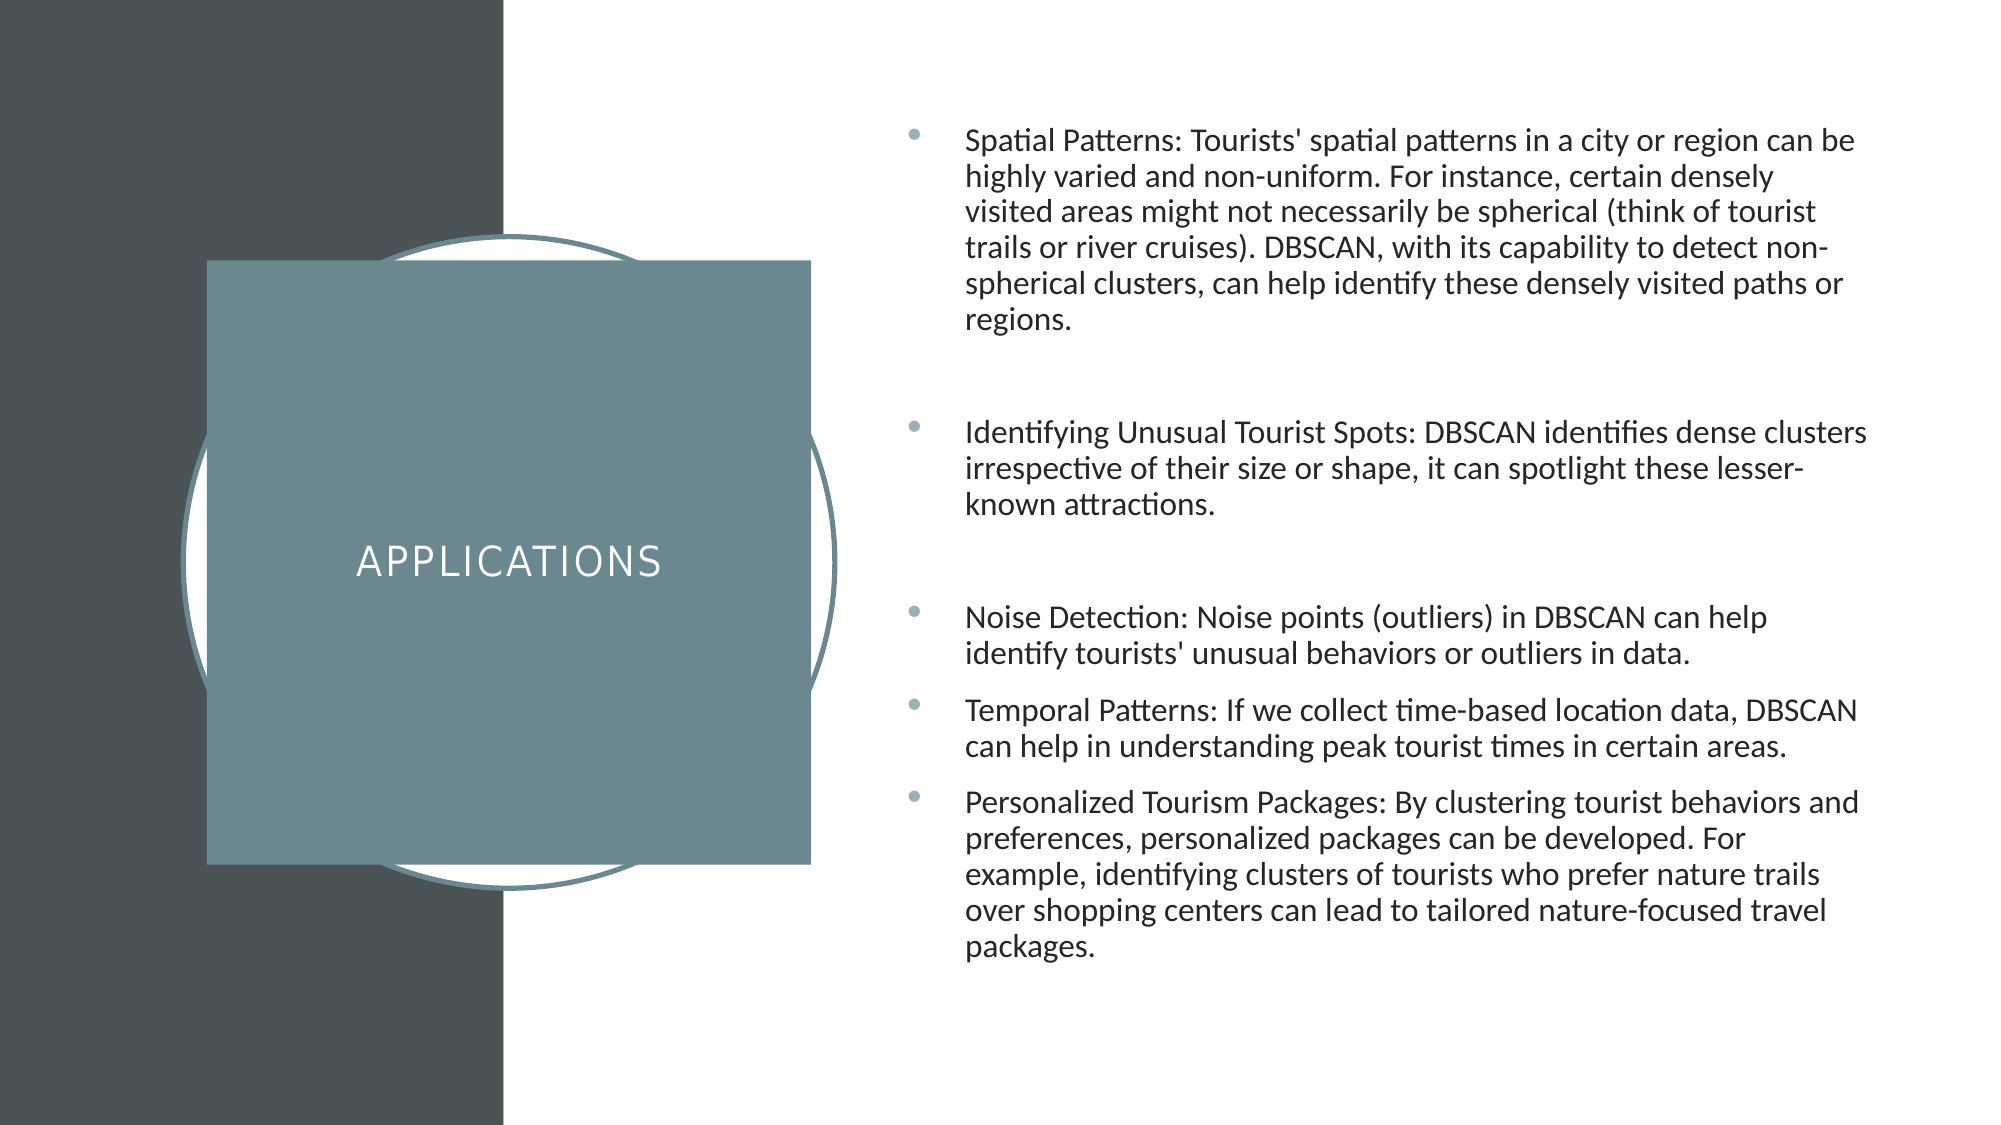

Spatial Patterns: Tourists' spatial patterns in a city or region can be highly varied and non-uniform. For instance, certain densely visited areas might not necessarily be spherical (think of tourist trails or river cruises). DBSCAN, with its capability to detect non-spherical clusters, can help identify these densely visited paths or regions.

Identifying Unusual Tourist Spots: DBSCAN identifies dense clusters irrespective of their size or shape, it can spotlight these lesser-known attractions.

Noise Detection: Noise points (outliers) in DBSCAN can help identify tourists' unusual behaviors or outliers in data.
Temporal Patterns: If we collect time-based location data, DBSCAN can help in understanding peak tourist times in certain areas.
Personalized Tourism Packages: By clustering tourist behaviors and preferences, personalized packages can be developed. For example, identifying clusters of tourists who prefer nature trails over shopping centers can lead to tailored nature-focused travel packages.

# Applıcatıons